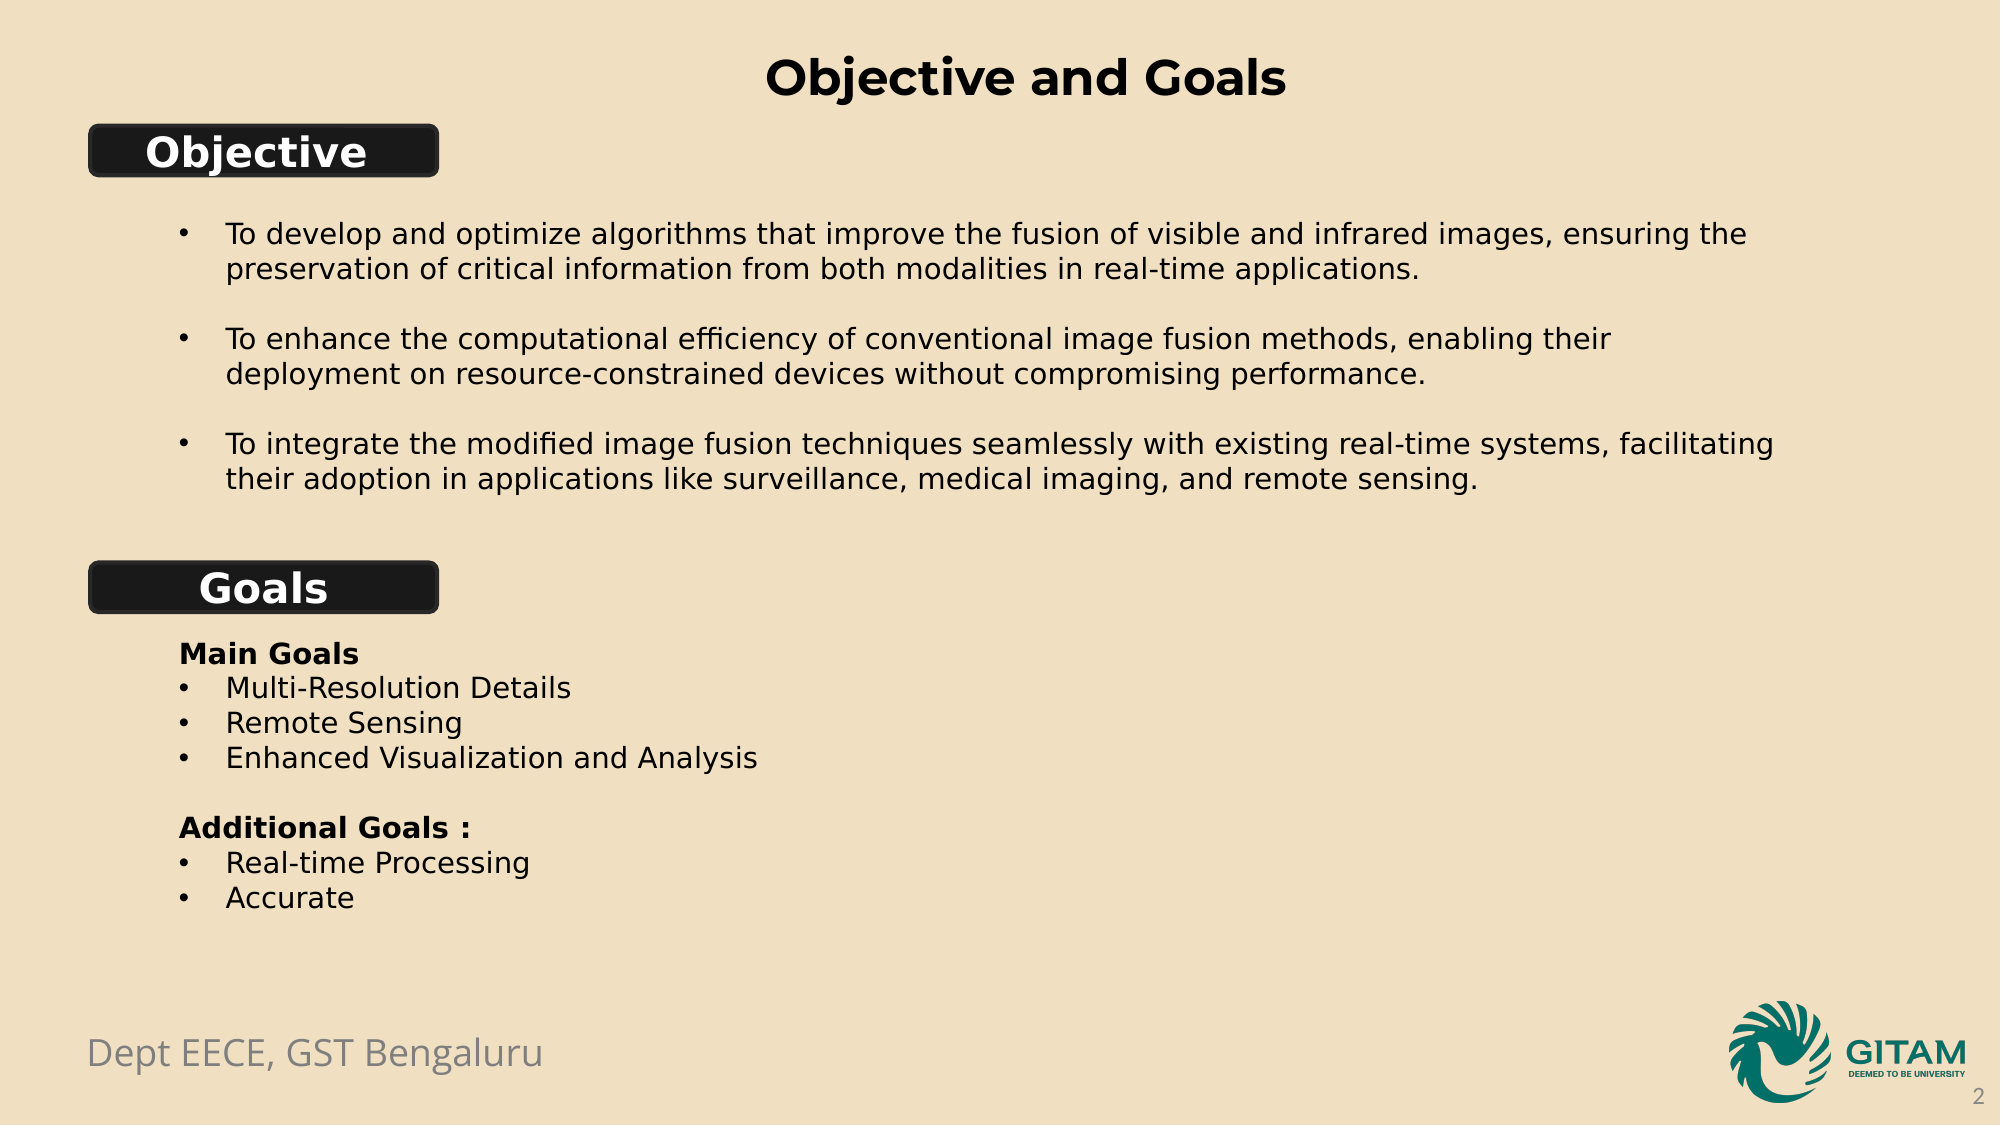

Objective and Goals
Objective
To develop and optimize algorithms that improve the fusion of visible and infrared images, ensuring the preservation of critical information from both modalities in real-time applications.

To enhance the computational efficiency of conventional image fusion methods, enabling their deployment on resource-constrained devices without compromising performance.

To integrate the modified image fusion techniques seamlessly with existing real-time systems, facilitating their adoption in applications like surveillance, medical imaging, and remote sensing.

Main Goals
Multi-Resolution Details
Remote Sensing
Enhanced Visualization and Analysis

Additional Goals :
Real-time Processing
Accurate

Goals
2